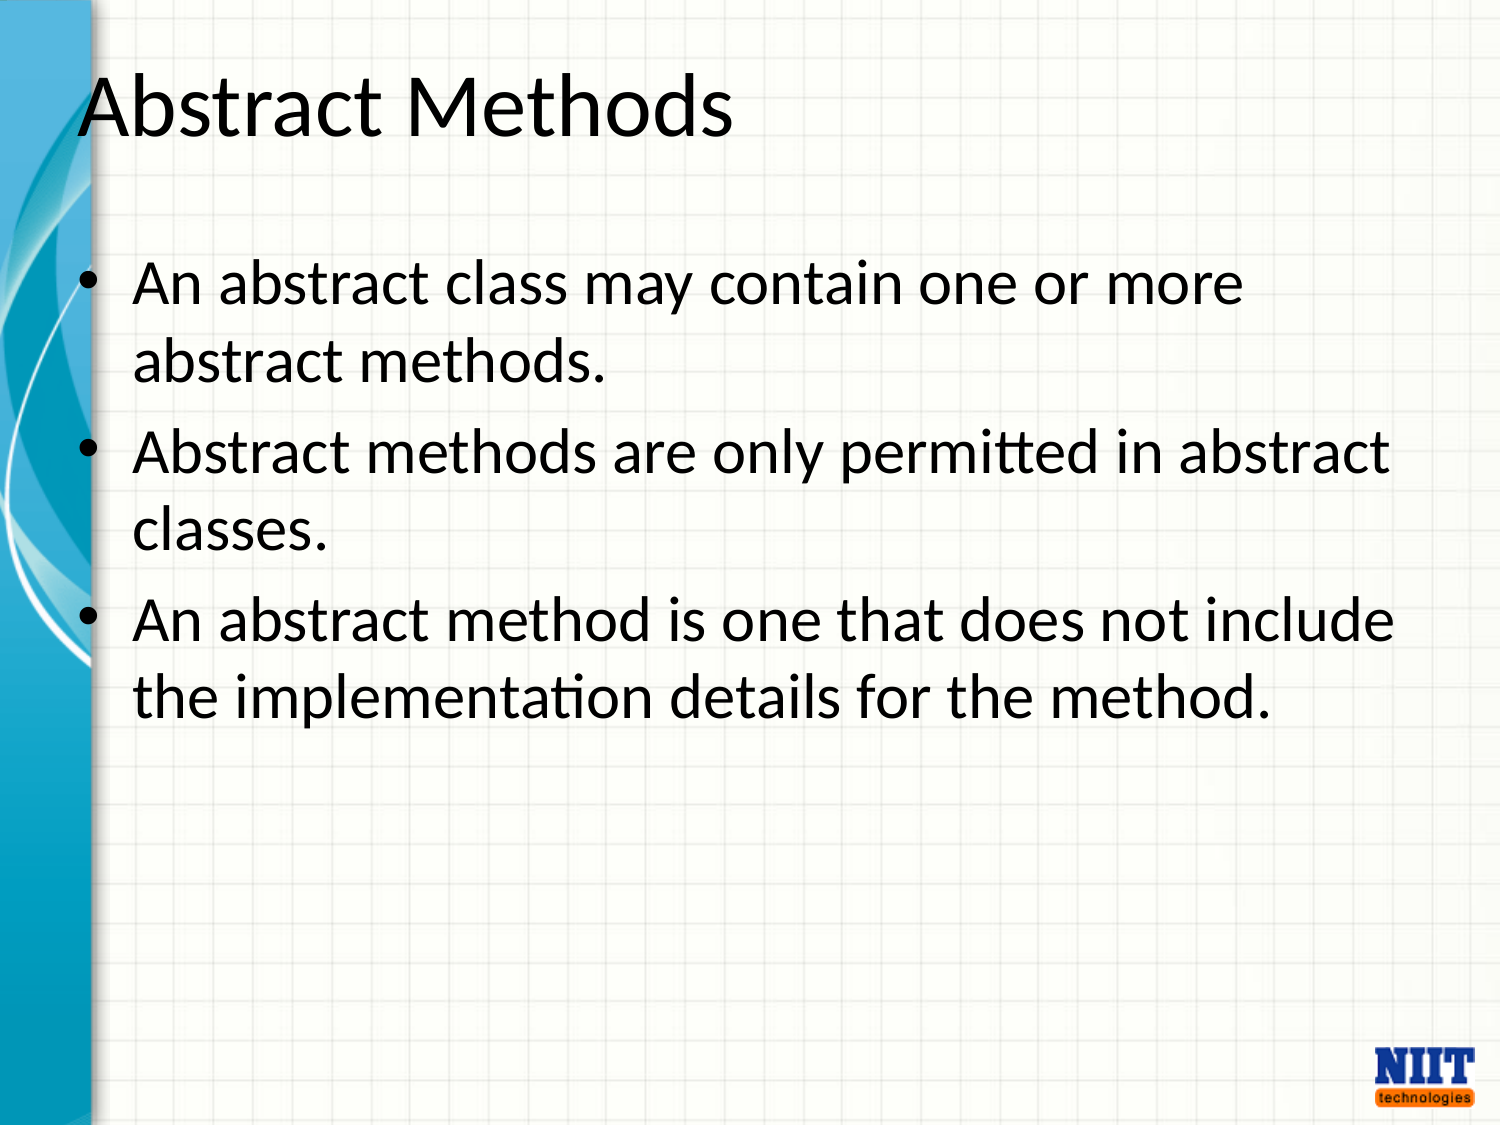

# Abstract Methods
An abstract class may contain one or more abstract methods.
Abstract methods are only permitted in abstract classes.
An abstract method is one that does not include the implementation details for the method.